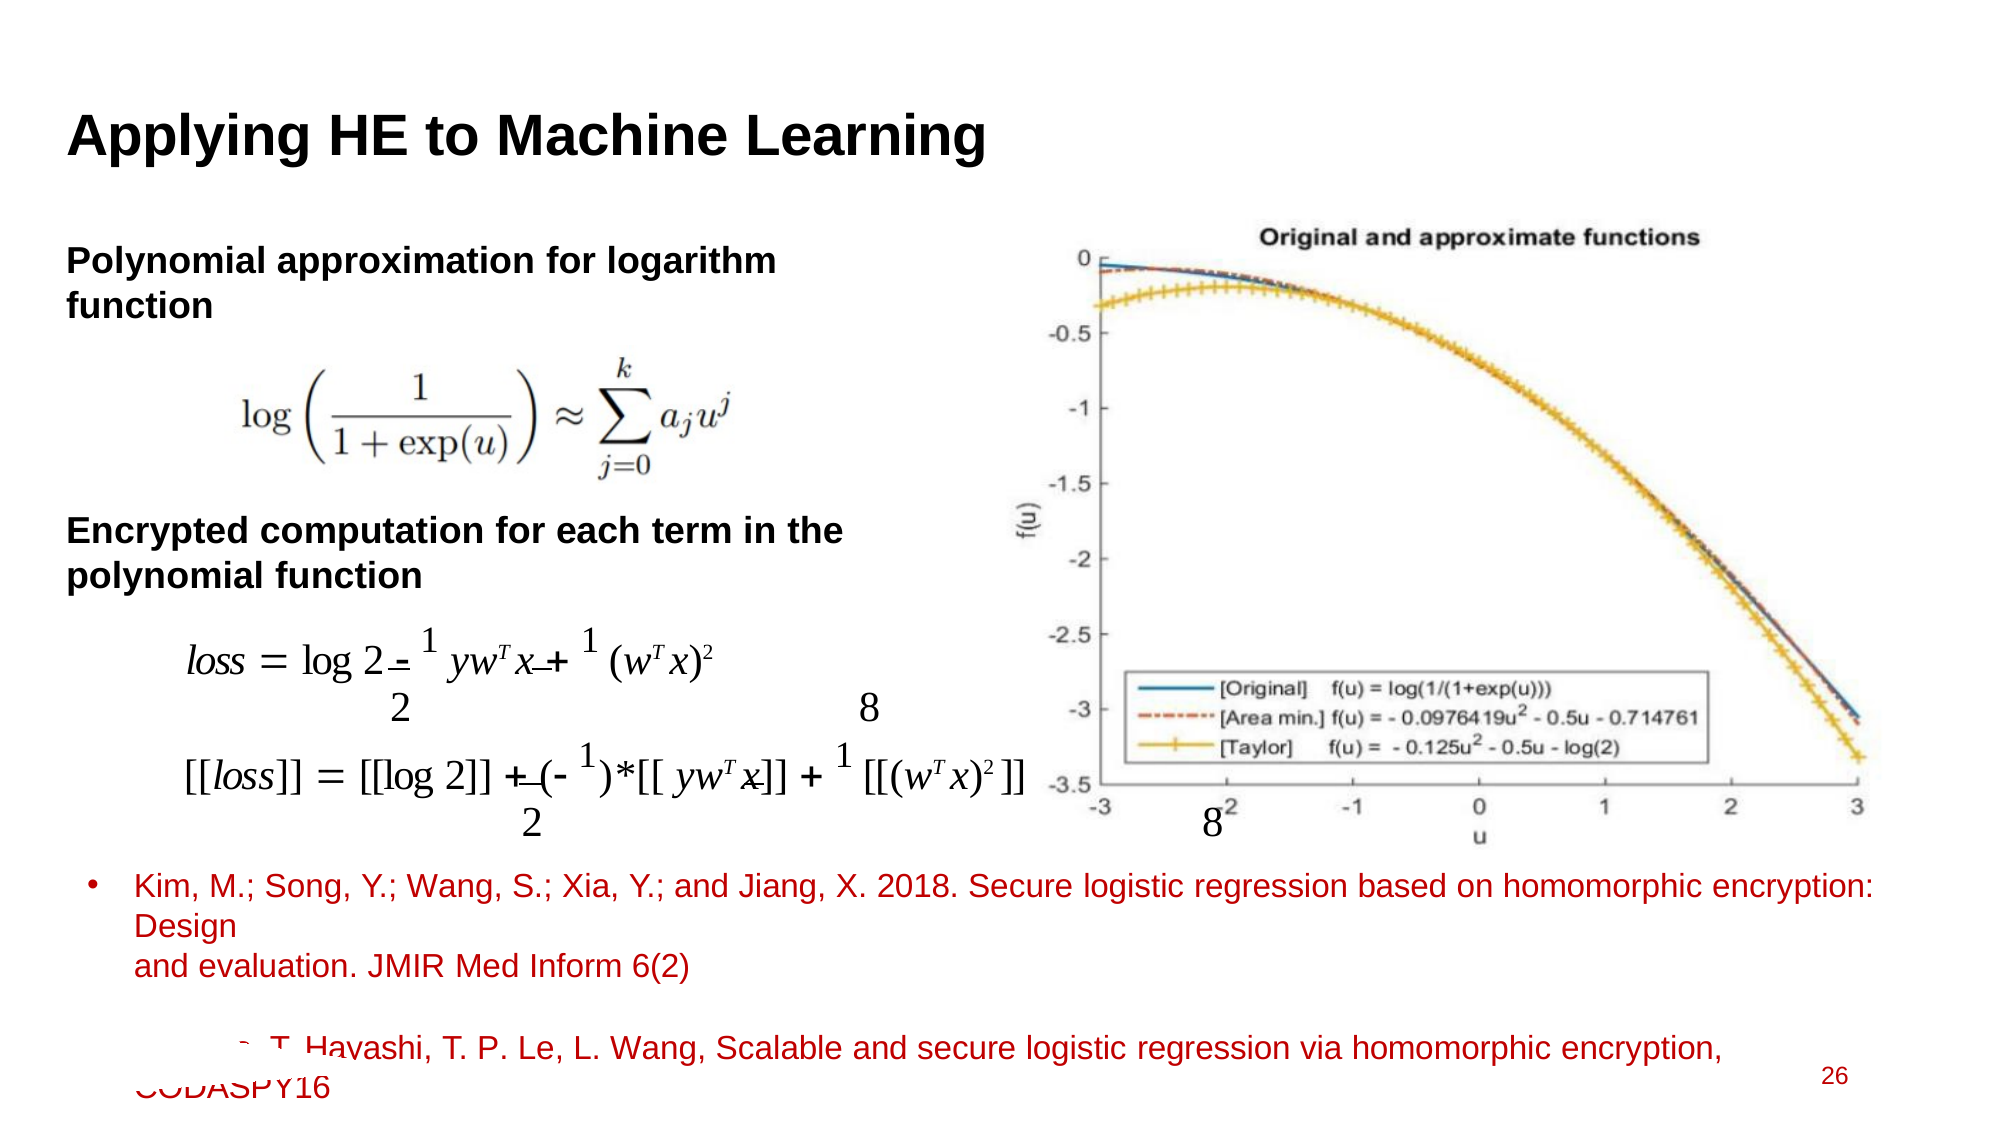

# Applying HE to Machine Learning

Polynomial approximation for logarithm function

Encrypted computation for each term in the
polynomial function

loss = log 2 − 1 ywT x + 1 (wT x)2
2	8
[[loss]] = [[log 2]] + (− 1)*[[ ywT x]] + 1 [[(wT x)2 ]]
2	8
Kim, M.; Song, Y.; Wang, S.; Xia, Y.; and Jiang, X. 2018. Secure logistic regression based on homomorphic encryption: Design
and evaluation. JMIR Med Inform 6(2)

Y. Aono, T. Hayashi, T. P. Le, L. Wang, Scalable and secure logistic regression via homomorphic encryption, CODASPY16

26